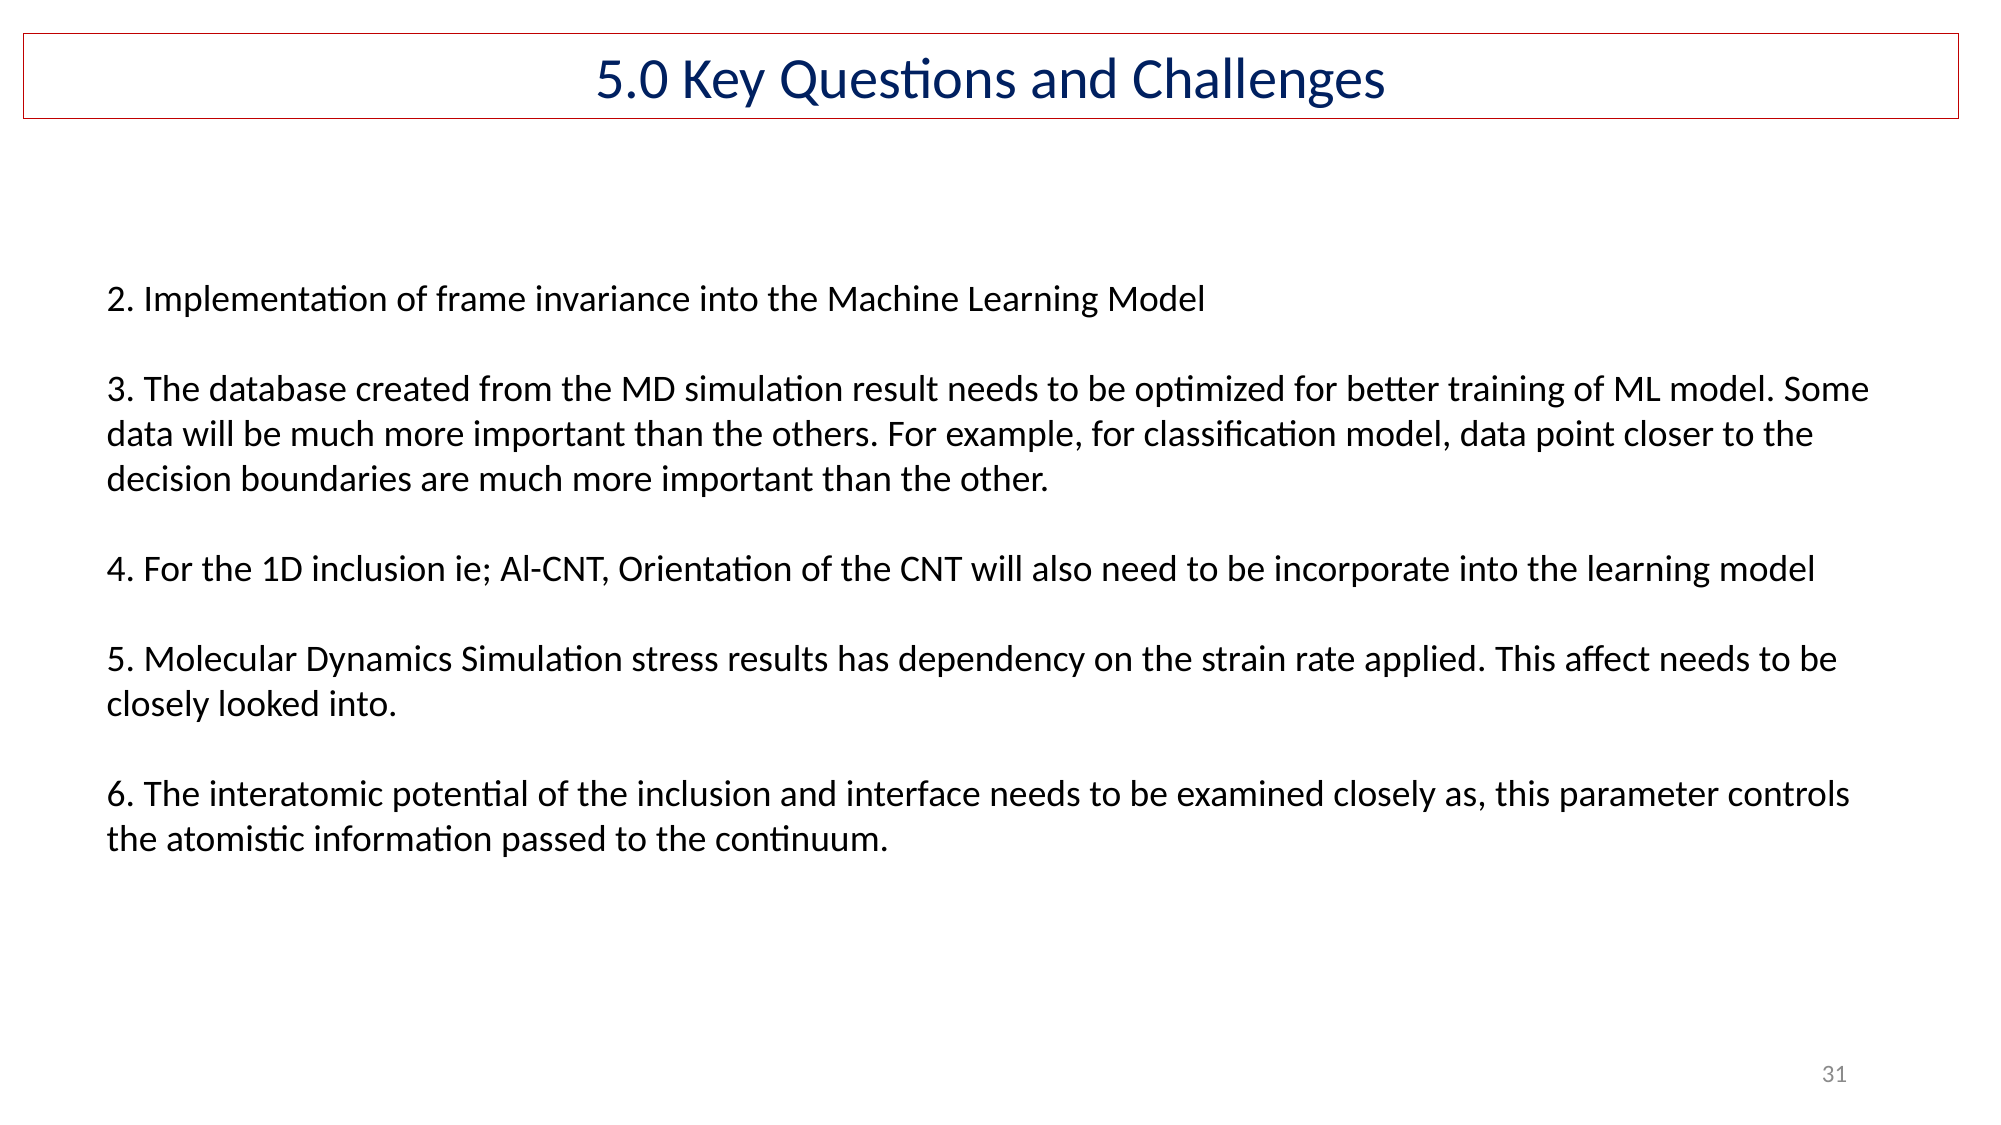

5.0 Key Questions and Challenges
2. Implementation of frame invariance into the Machine Learning Model

3. The database created from the MD simulation result needs to be optimized for better training of ML model. Some data will be much more important than the others. For example, for classification model, data point closer to the decision boundaries are much more important than the other.

4. For the 1D inclusion ie; Al-CNT, Orientation of the CNT will also need to be incorporate into the learning model

5. Molecular Dynamics Simulation stress results has dependency on the strain rate applied. This affect needs to be closely looked into.

6. The interatomic potential of the inclusion and interface needs to be examined closely as, this parameter controls the atomistic information passed to the continuum.

31